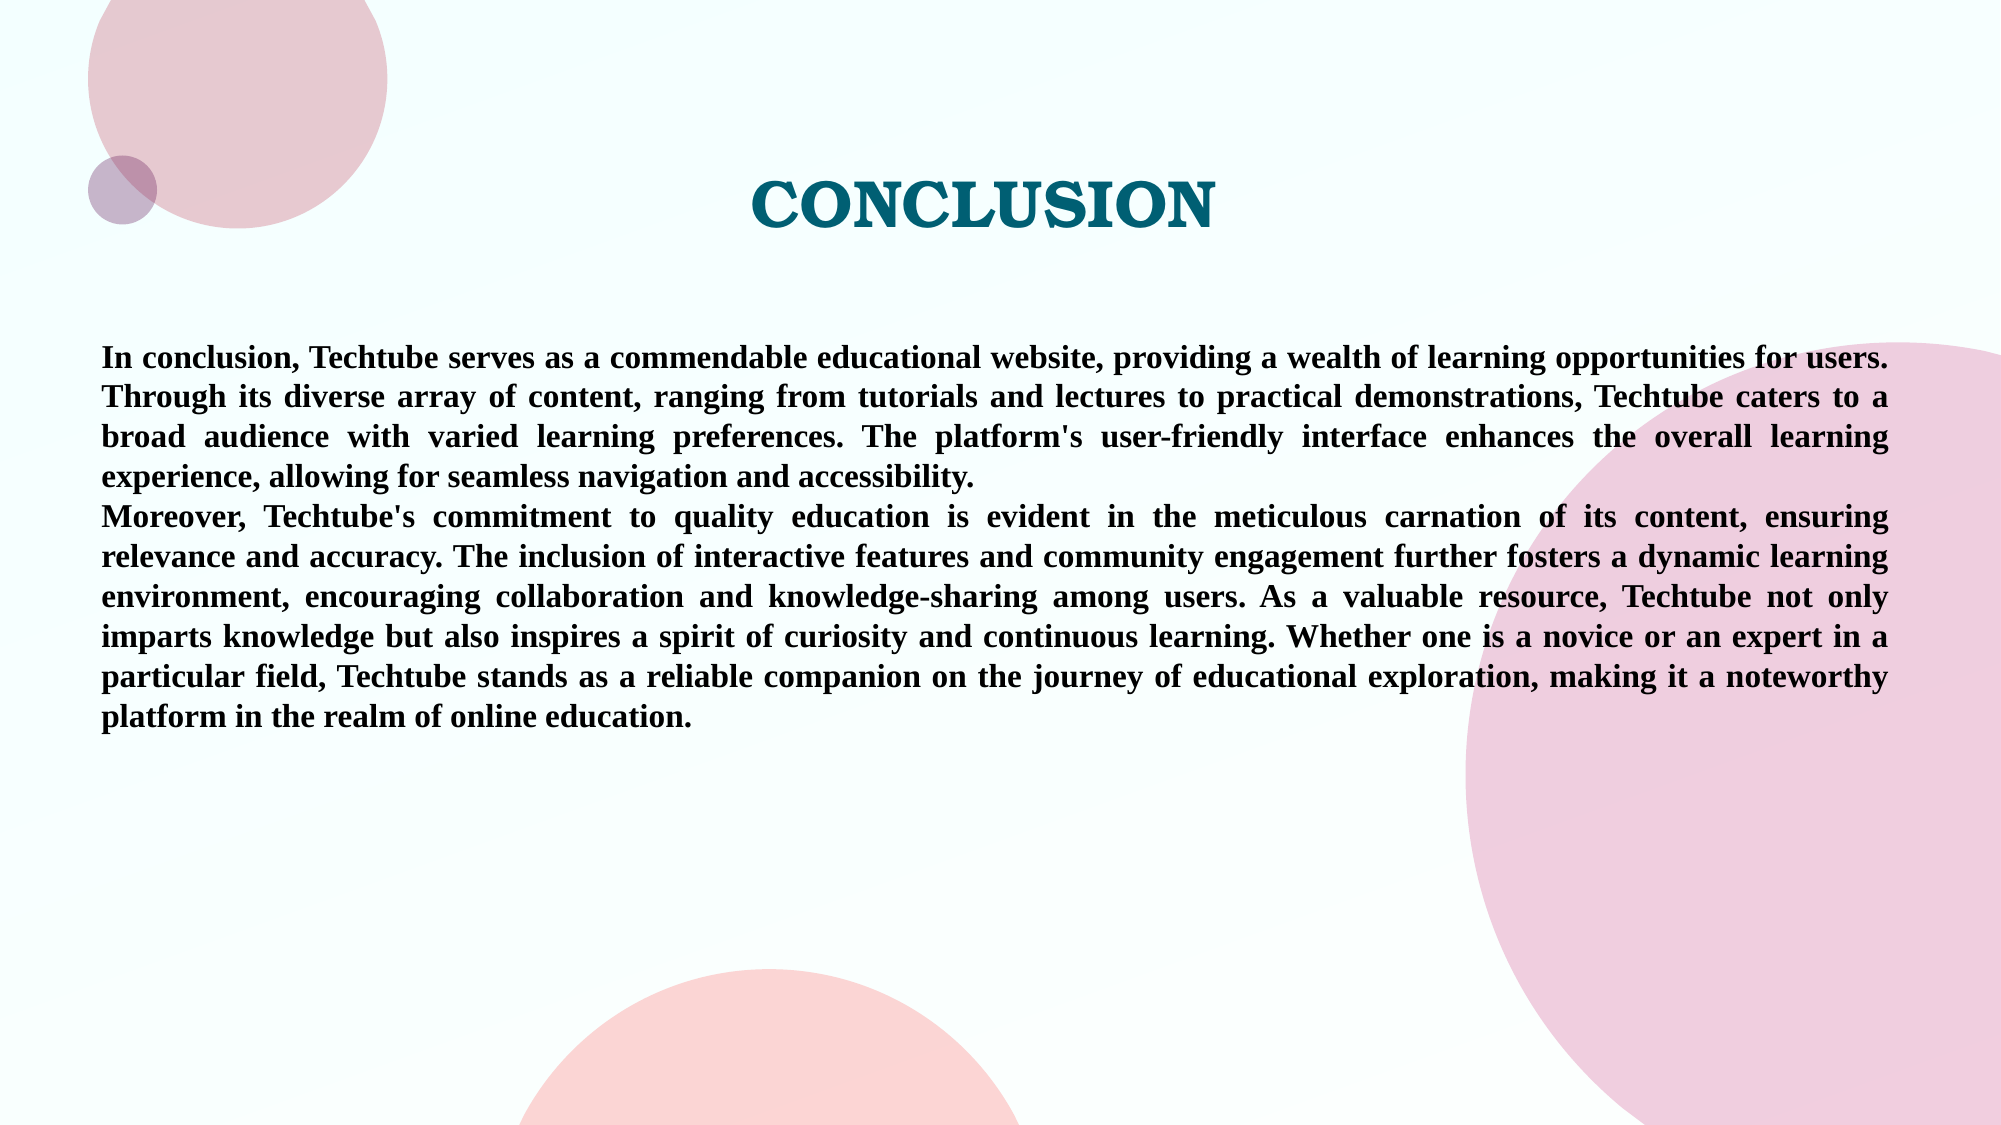

# CONCLUSION
In conclusion, Techtube serves as a commendable educational website, providing a wealth of learning opportunities for users. Through its diverse array of content, ranging from tutorials and lectures to practical demonstrations, Techtube caters to a broad audience with varied learning preferences. The platform's user-friendly interface enhances the overall learning experience, allowing for seamless navigation and accessibility.
Moreover, Techtube's commitment to quality education is evident in the meticulous carnation of its content, ensuring relevance and accuracy. The inclusion of interactive features and community engagement further fosters a dynamic learning environment, encouraging collaboration and knowledge-sharing among users. As a valuable resource, Techtube not only imparts knowledge but also inspires a spirit of curiosity and continuous learning. Whether one is a novice or an expert in a particular field, Techtube stands as a reliable companion on the journey of educational exploration, making it a noteworthy platform in the realm of online education.